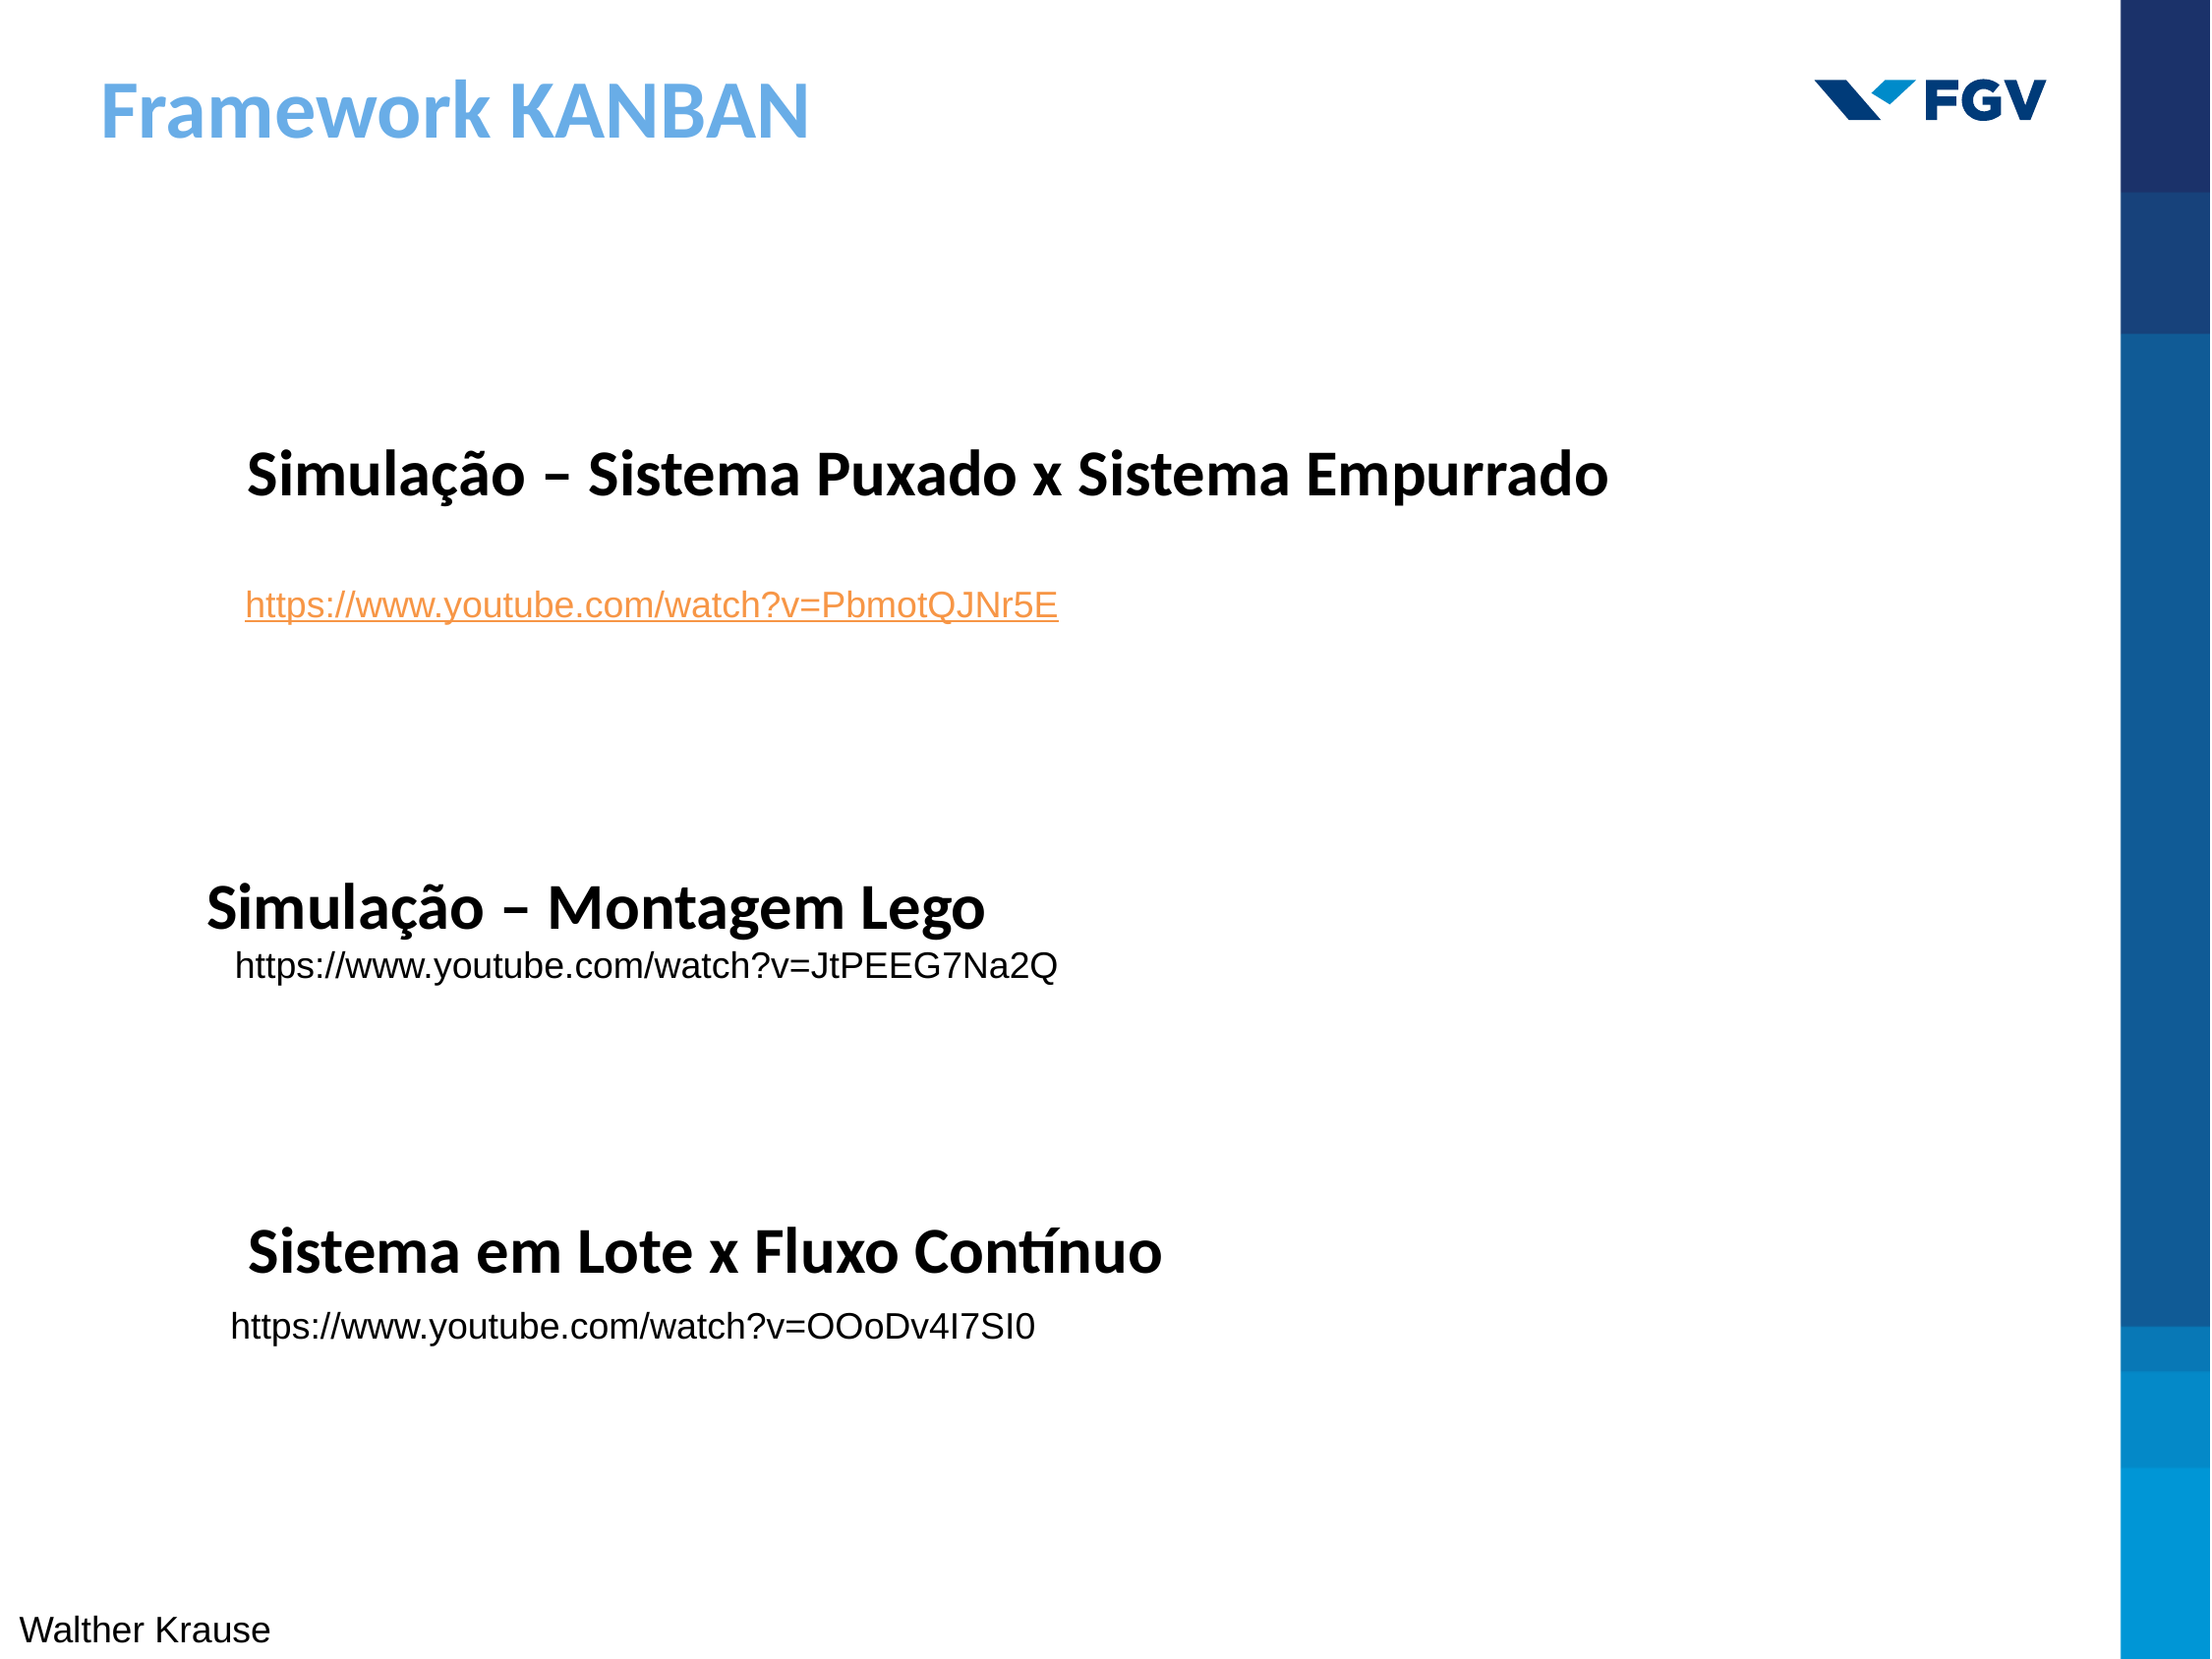

Framework KANBAN
Simulação – Sistema Puxado x Sistema Empurrado
https://www.youtube.com/watch?v=PbmotQJNr5E
Simulação – Montagem Lego
https://www.youtube.com/watch?v=JtPEEG7Na2Q
Sistema em Lote x Fluxo Contínuo
https://www.youtube.com/watch?v=OOoDv4I7SI0